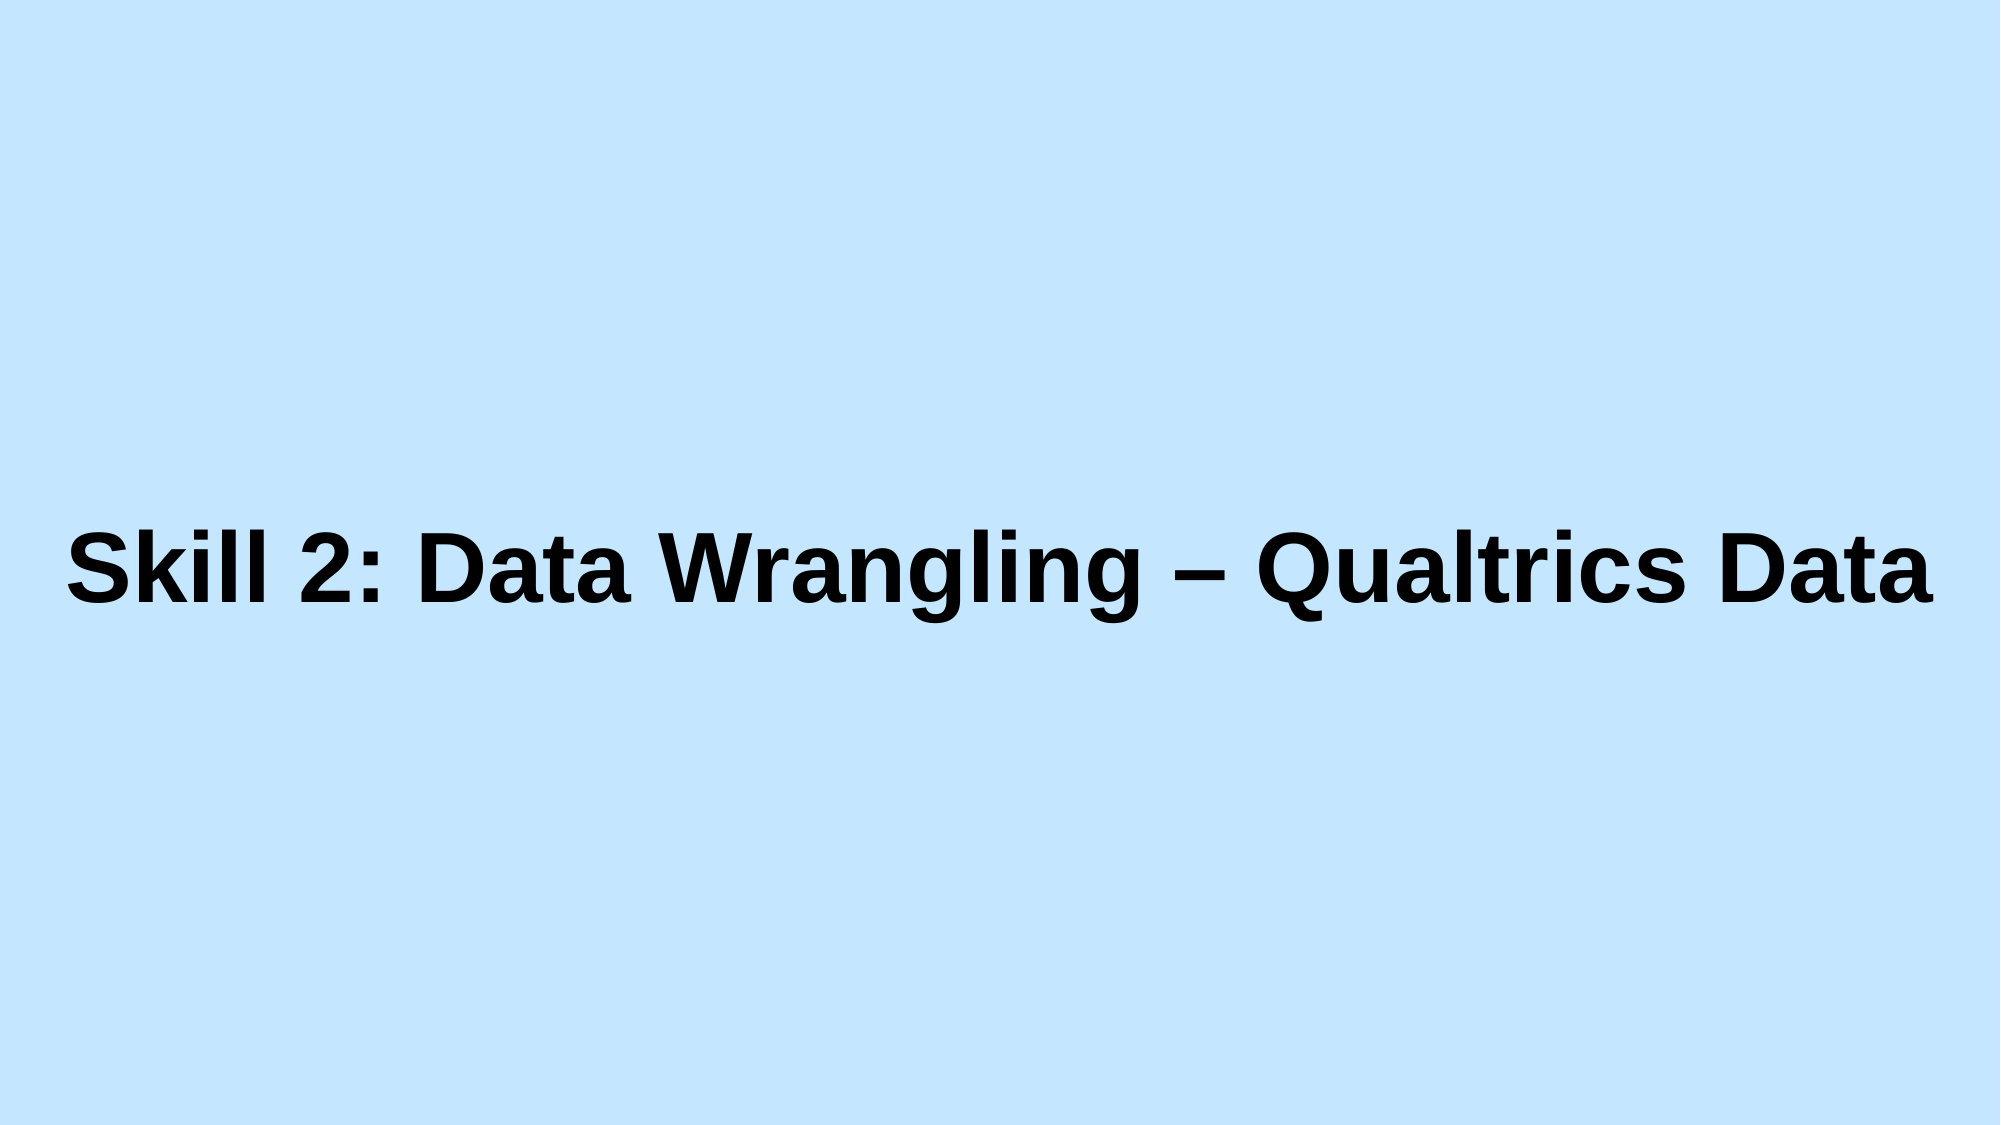

Skill 2: Data Wrangling – Qualtrics Data